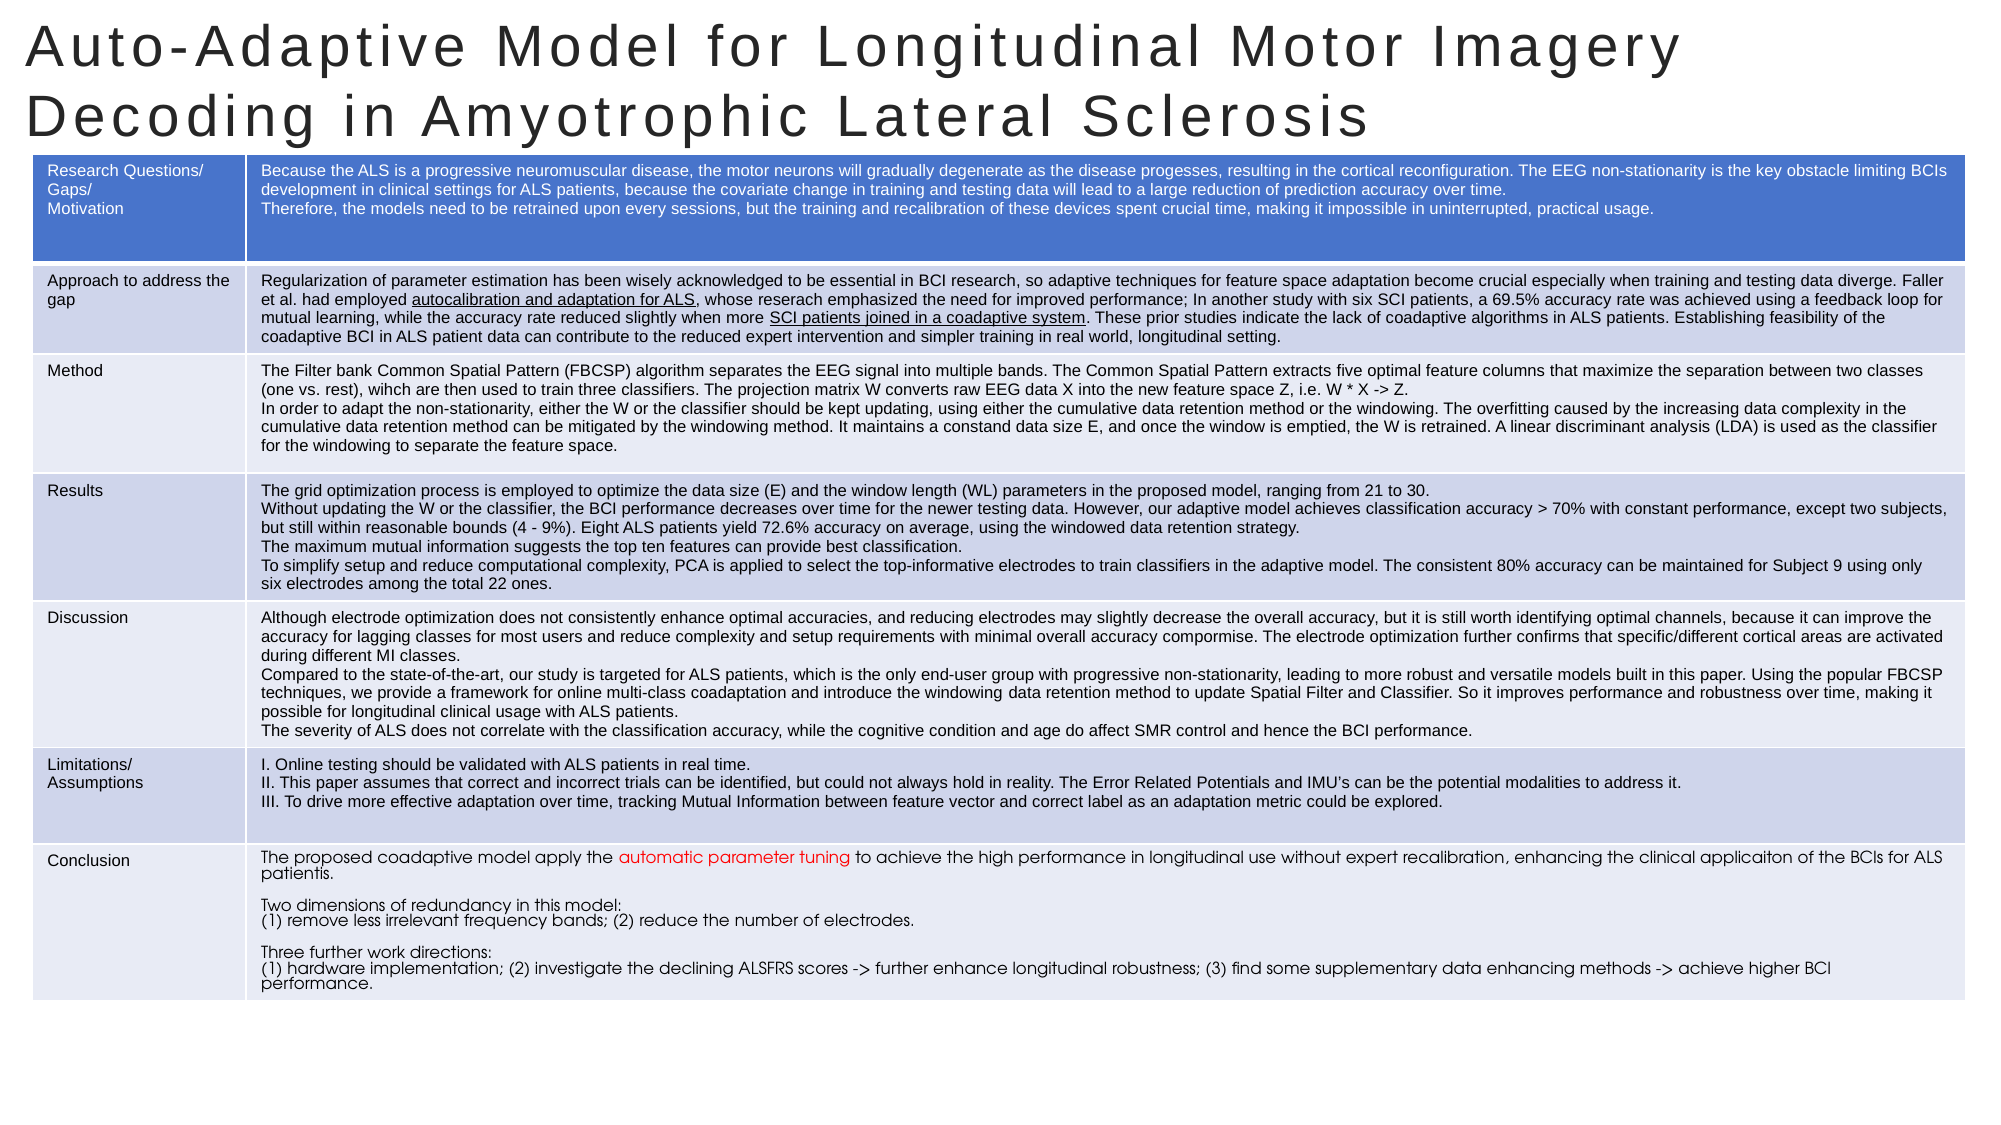

# Auto-Adaptive Model for Longitudinal Motor Imagery Decoding in Amyotrophic Lateral Sclerosis
| Research Questions/ Gaps/ Motivation | Because the ALS is a progressive neuromuscular disease, the motor neurons will gradually degenerate as the disease progesses, resulting in the cortical reconfiguration. The EEG non-stationarity is the key obstacle limiting BCIs development in clinical settings for ALS patients, because the covariate change in training and testing data will lead to a large reduction of prediction accuracy over time. Therefore, the models need to be retrained upon every sessions, but the training and recalibration of these devices spent crucial time, making it impossible in uninterrupted, practical usage. |
| --- | --- |
| Approach to address the gap | Regularization of parameter estimation has been wisely acknowledged to be essential in BCI research, so adaptive techniques for feature space adaptation become crucial especially when training and testing data diverge. Faller et al. had employed autocalibration and adaptation for ALS, whose reserach emphasized the need for improved performance; In another study with six SCI patients, a 69.5% accuracy rate was achieved using a feedback loop for mutual learning, while the accuracy rate reduced slightly when more SCI patients joined in a coadaptive system. These prior studies indicate the lack of coadaptive algorithms in ALS patients. Establishing feasibility of the coadaptive BCI in ALS patient data can contribute to the reduced expert intervention and simpler training in real world, longitudinal setting. |
| Method | The Filter bank Common Spatial Pattern (FBCSP) algorithm separates the EEG signal into multiple bands. The Common Spatial Pattern extracts five optimal feature columns that maximize the separation between two classes (one vs. rest), wihch are then used to train three classifiers. The projection matrix W converts raw EEG data X into the new feature space Z, i.e. W \* X -> Z. In order to adapt the non-stationarity, either the W or the classifier should be kept updating, using either the cumulative data retention method or the windowing. The overfitting caused by the increasing data complexity in the cumulative data retention method can be mitigated by the windowing method. It maintains a constand data size E, and once the window is emptied, the W is retrained. A linear discriminant analysis (LDA) is used as the classifier for the windowing to separate the feature space. |
| Results | The grid optimization process is employed to optimize the data size (E) and the window length (WL) parameters in the proposed model, ranging from 21 to 30. Without updating the W or the classifier, the BCI performance decreases over time for the newer testing data. However, our adaptive model achieves classification accuracy > 70% with constant performance, except two subjects, but still within reasonable bounds (4 - 9%). Eight ALS patients yield 72.6% accuracy on average, using the windowed data retention strategy. The maximum mutual information suggests the top ten features can provide best classification. To simplify setup and reduce computational complexity, PCA is applied to select the top-informative electrodes to train classifiers in the adaptive model. The consistent 80% accuracy can be maintained for Subject 9 using only six electrodes among the total 22 ones. |
| Discussion | Although electrode optimization does not consistently enhance optimal accuracies, and reducing electrodes may slightly decrease the overall accuracy, but it is still worth identifying optimal channels, because it can improve the accuracy for lagging classes for most users and reduce complexity and setup requirements with minimal overall accuracy compormise. The electrode optimization further confirms that specific/different cortical areas are activated during different MI classes. Compared to the state-of-the-art, our study is targeted for ALS patients, which is the only end-user group with progressive non-stationarity, leading to more robust and versatile models built in this paper. Using the popular FBCSP techniques, we provide a framework for online multi-class coadaptation and introduce the windowing data retention method to update Spatial Filter and Classifier. So it improves performance and robustness over time, making it possible for longitudinal clinical usage with ALS patients. The severity of ALS does not correlate with the classification accuracy, while the cognitive condition and age do affect SMR control and hence the BCI performance. |
| Limitations/ Assumptions | I. Online testing should be validated with ALS patients in real time. II. This paper assumes that correct and incorrect trials can be identified, but could not always hold in reality. The Error Related Potentials and IMU’s can be the potential modalities to address it. III. To drive more effective adaptation over time, tracking Mutual Information between feature vector and correct label as an adaptation metric could be explored. |
| Conclusion | The proposed coadaptive model apply the automatic parameter tuning to achieve the high performance in longitudinal use without expert recalibration, enhancing the clinical applicaiton of the BCIs for ALS patientis. Two dimensions of redundancy in this model: (1) remove less irrelevant frequency bands; (2) reduce the number of electrodes. Three further work directions: (1) hardware implementation; (2) investigate the declining ALSFRS scores -> further enhance longitudinal robustness; (3) find some supplementary data enhancing methods -> achieve higher BCI performance. |
2